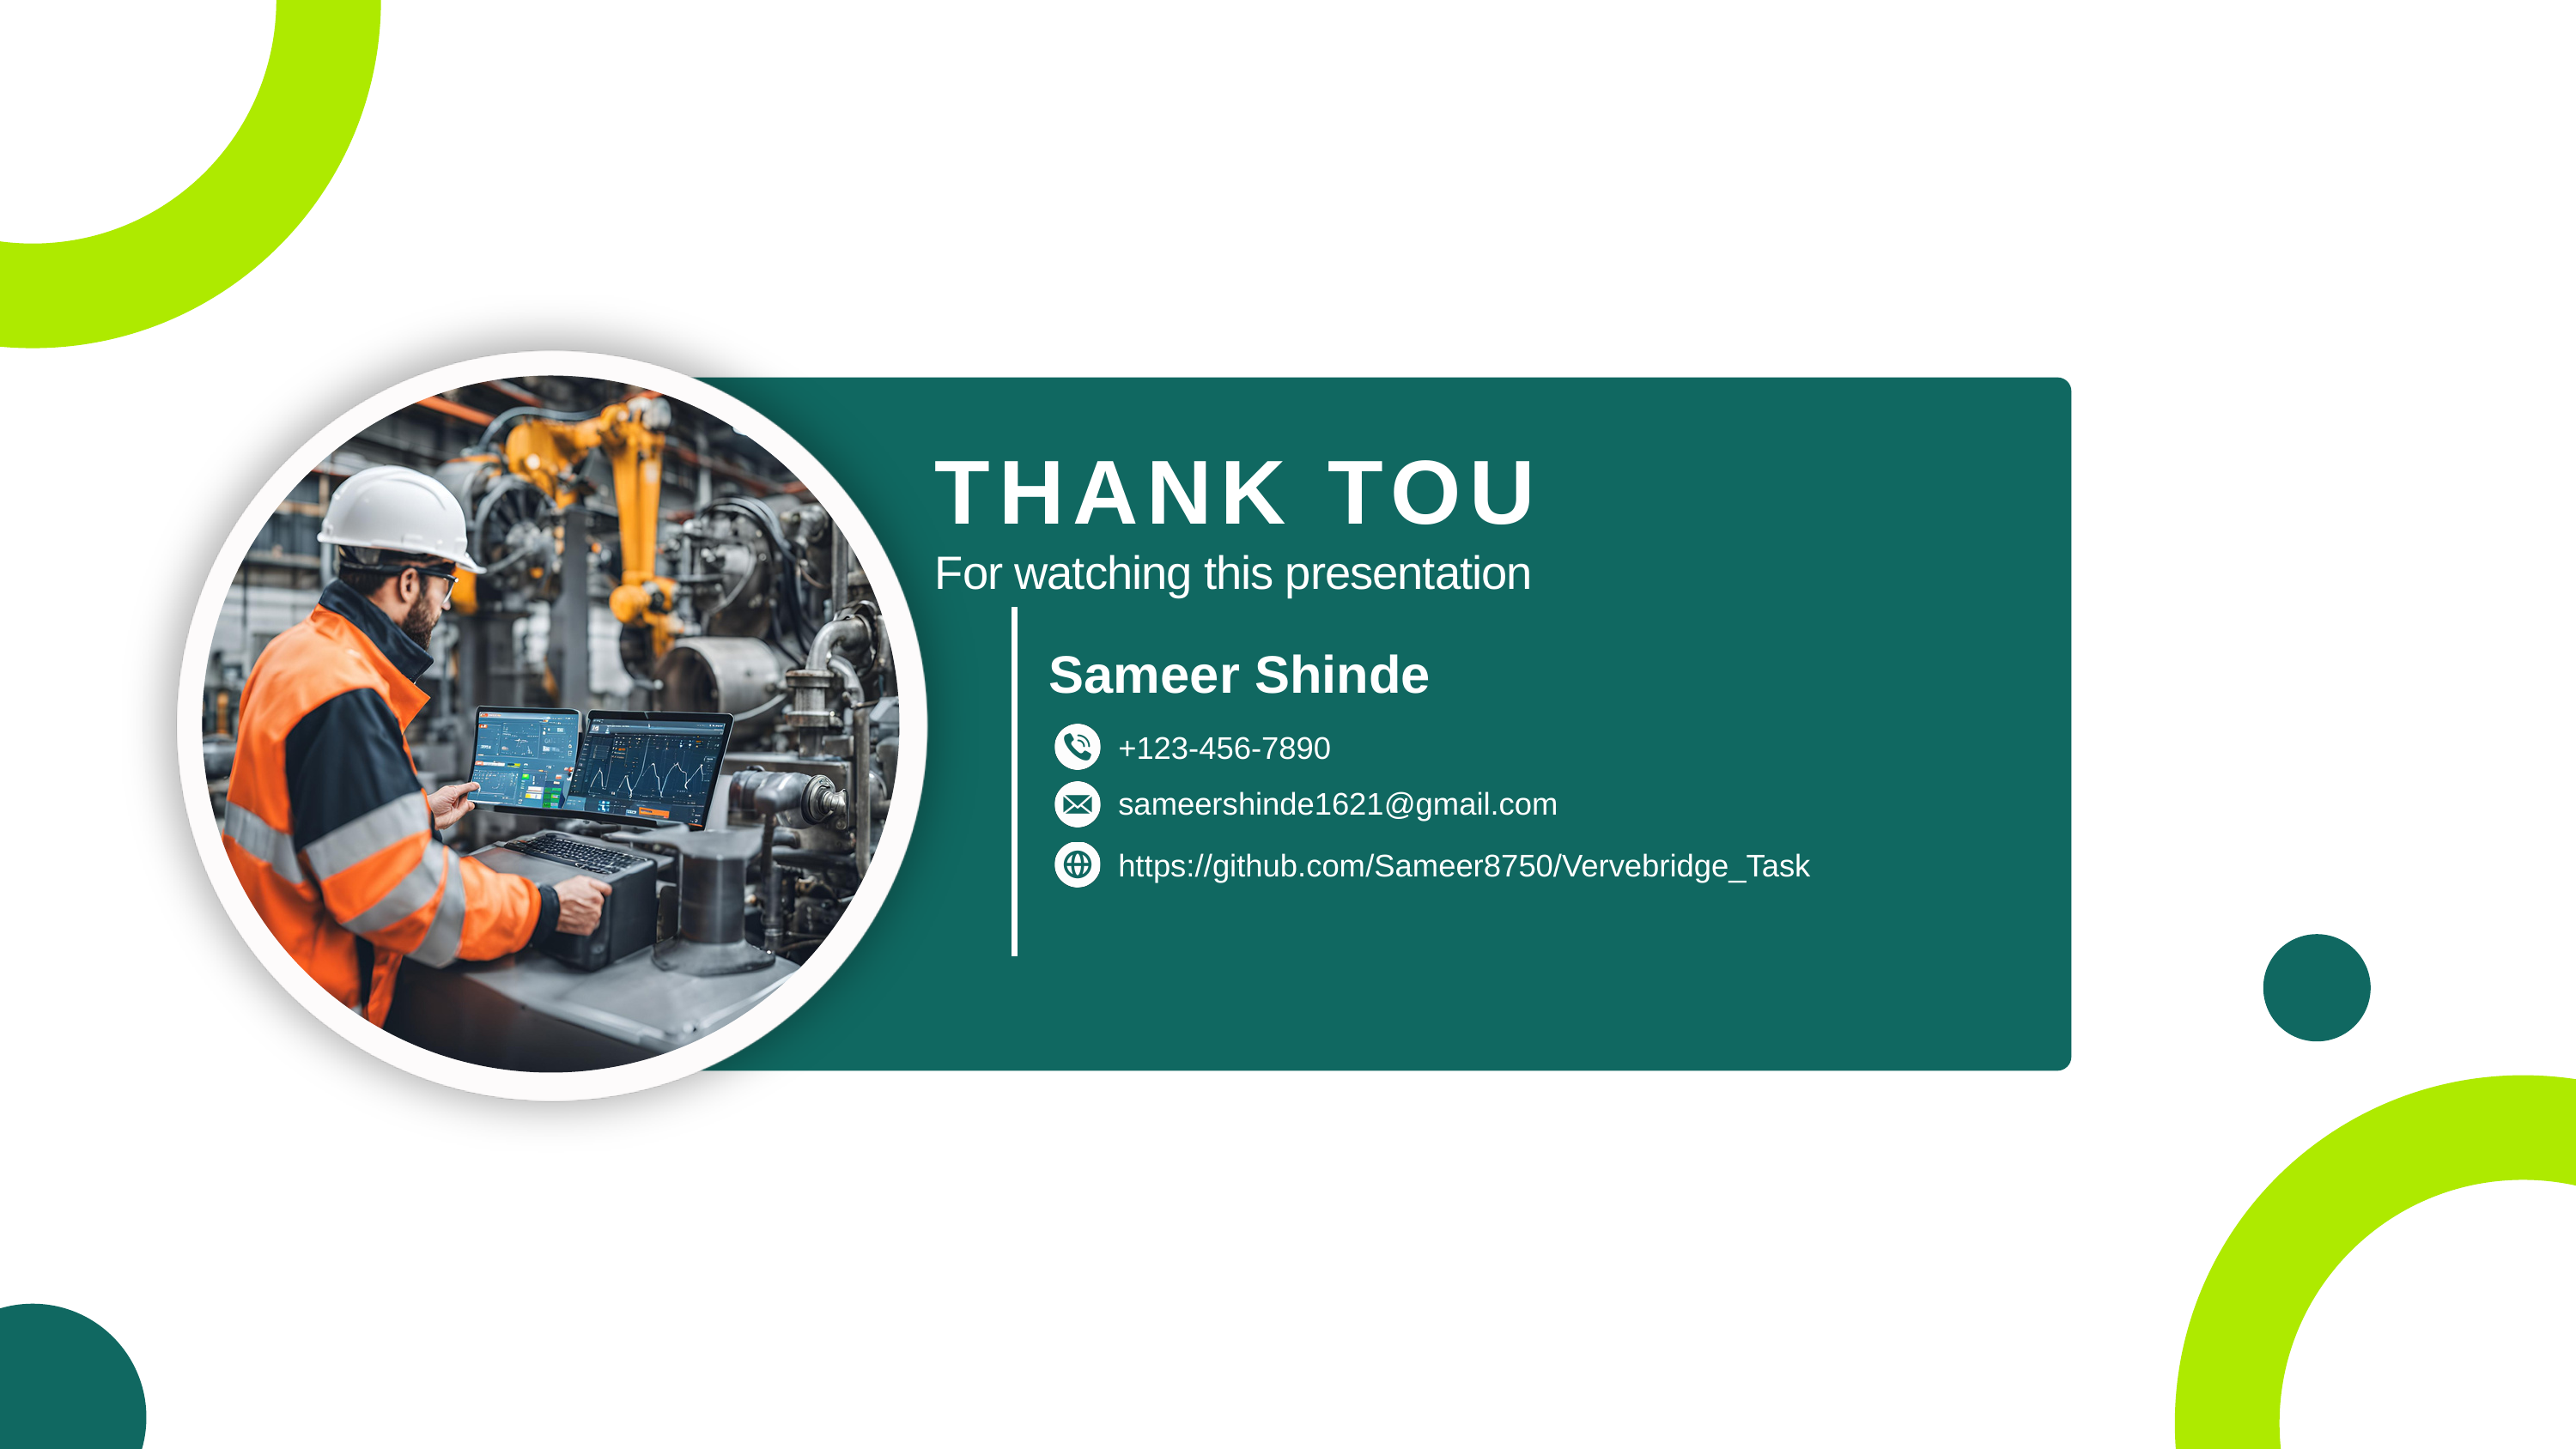

THANK TOU
For watching this presentation

Sameer Shinde
+123-456-7890

sameershinde1621@gmail.com

https://github.com/Sameer8750/Vervebridge_Task